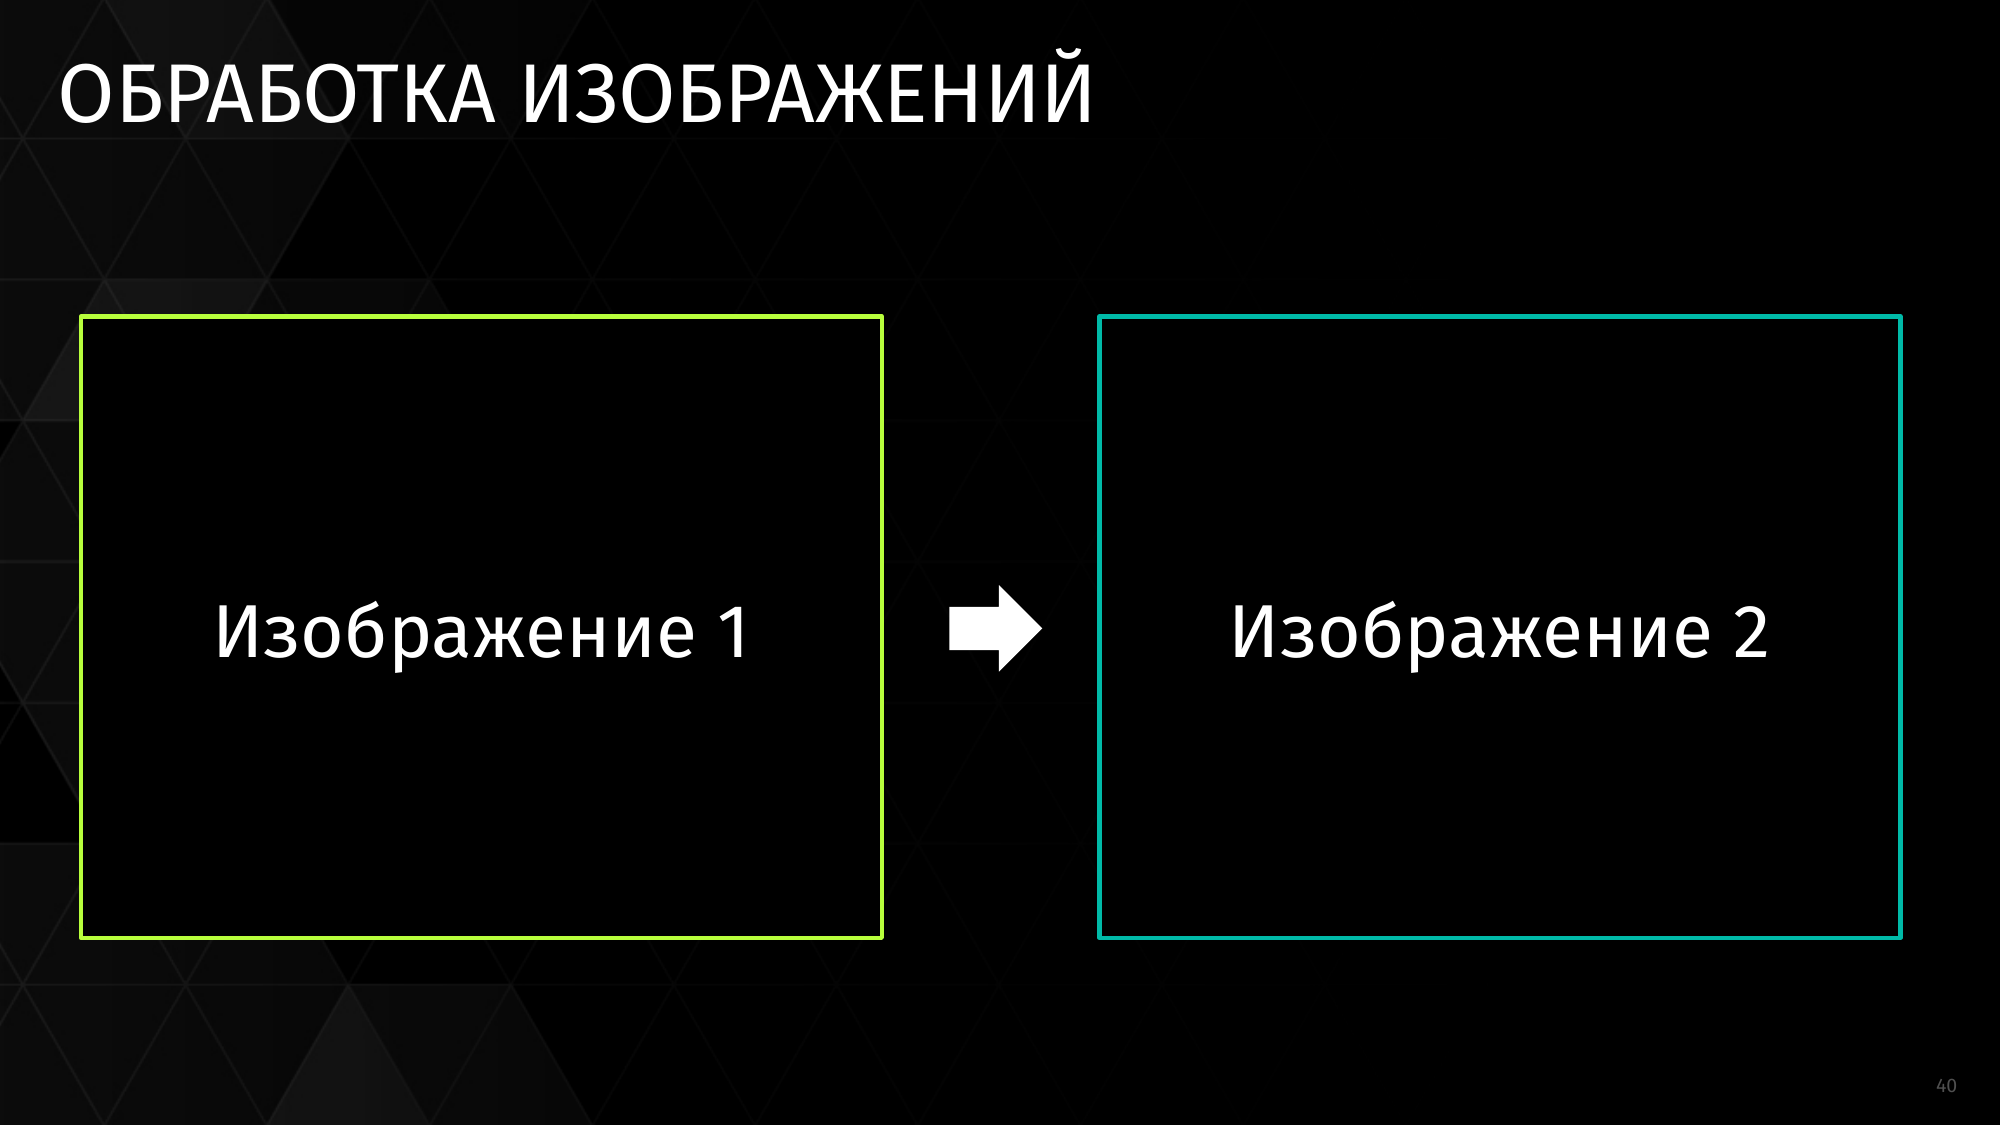

# ОБРАБОТКА ИЗОБРАЖЕНИЙ
Изображение 1
Изображение 2